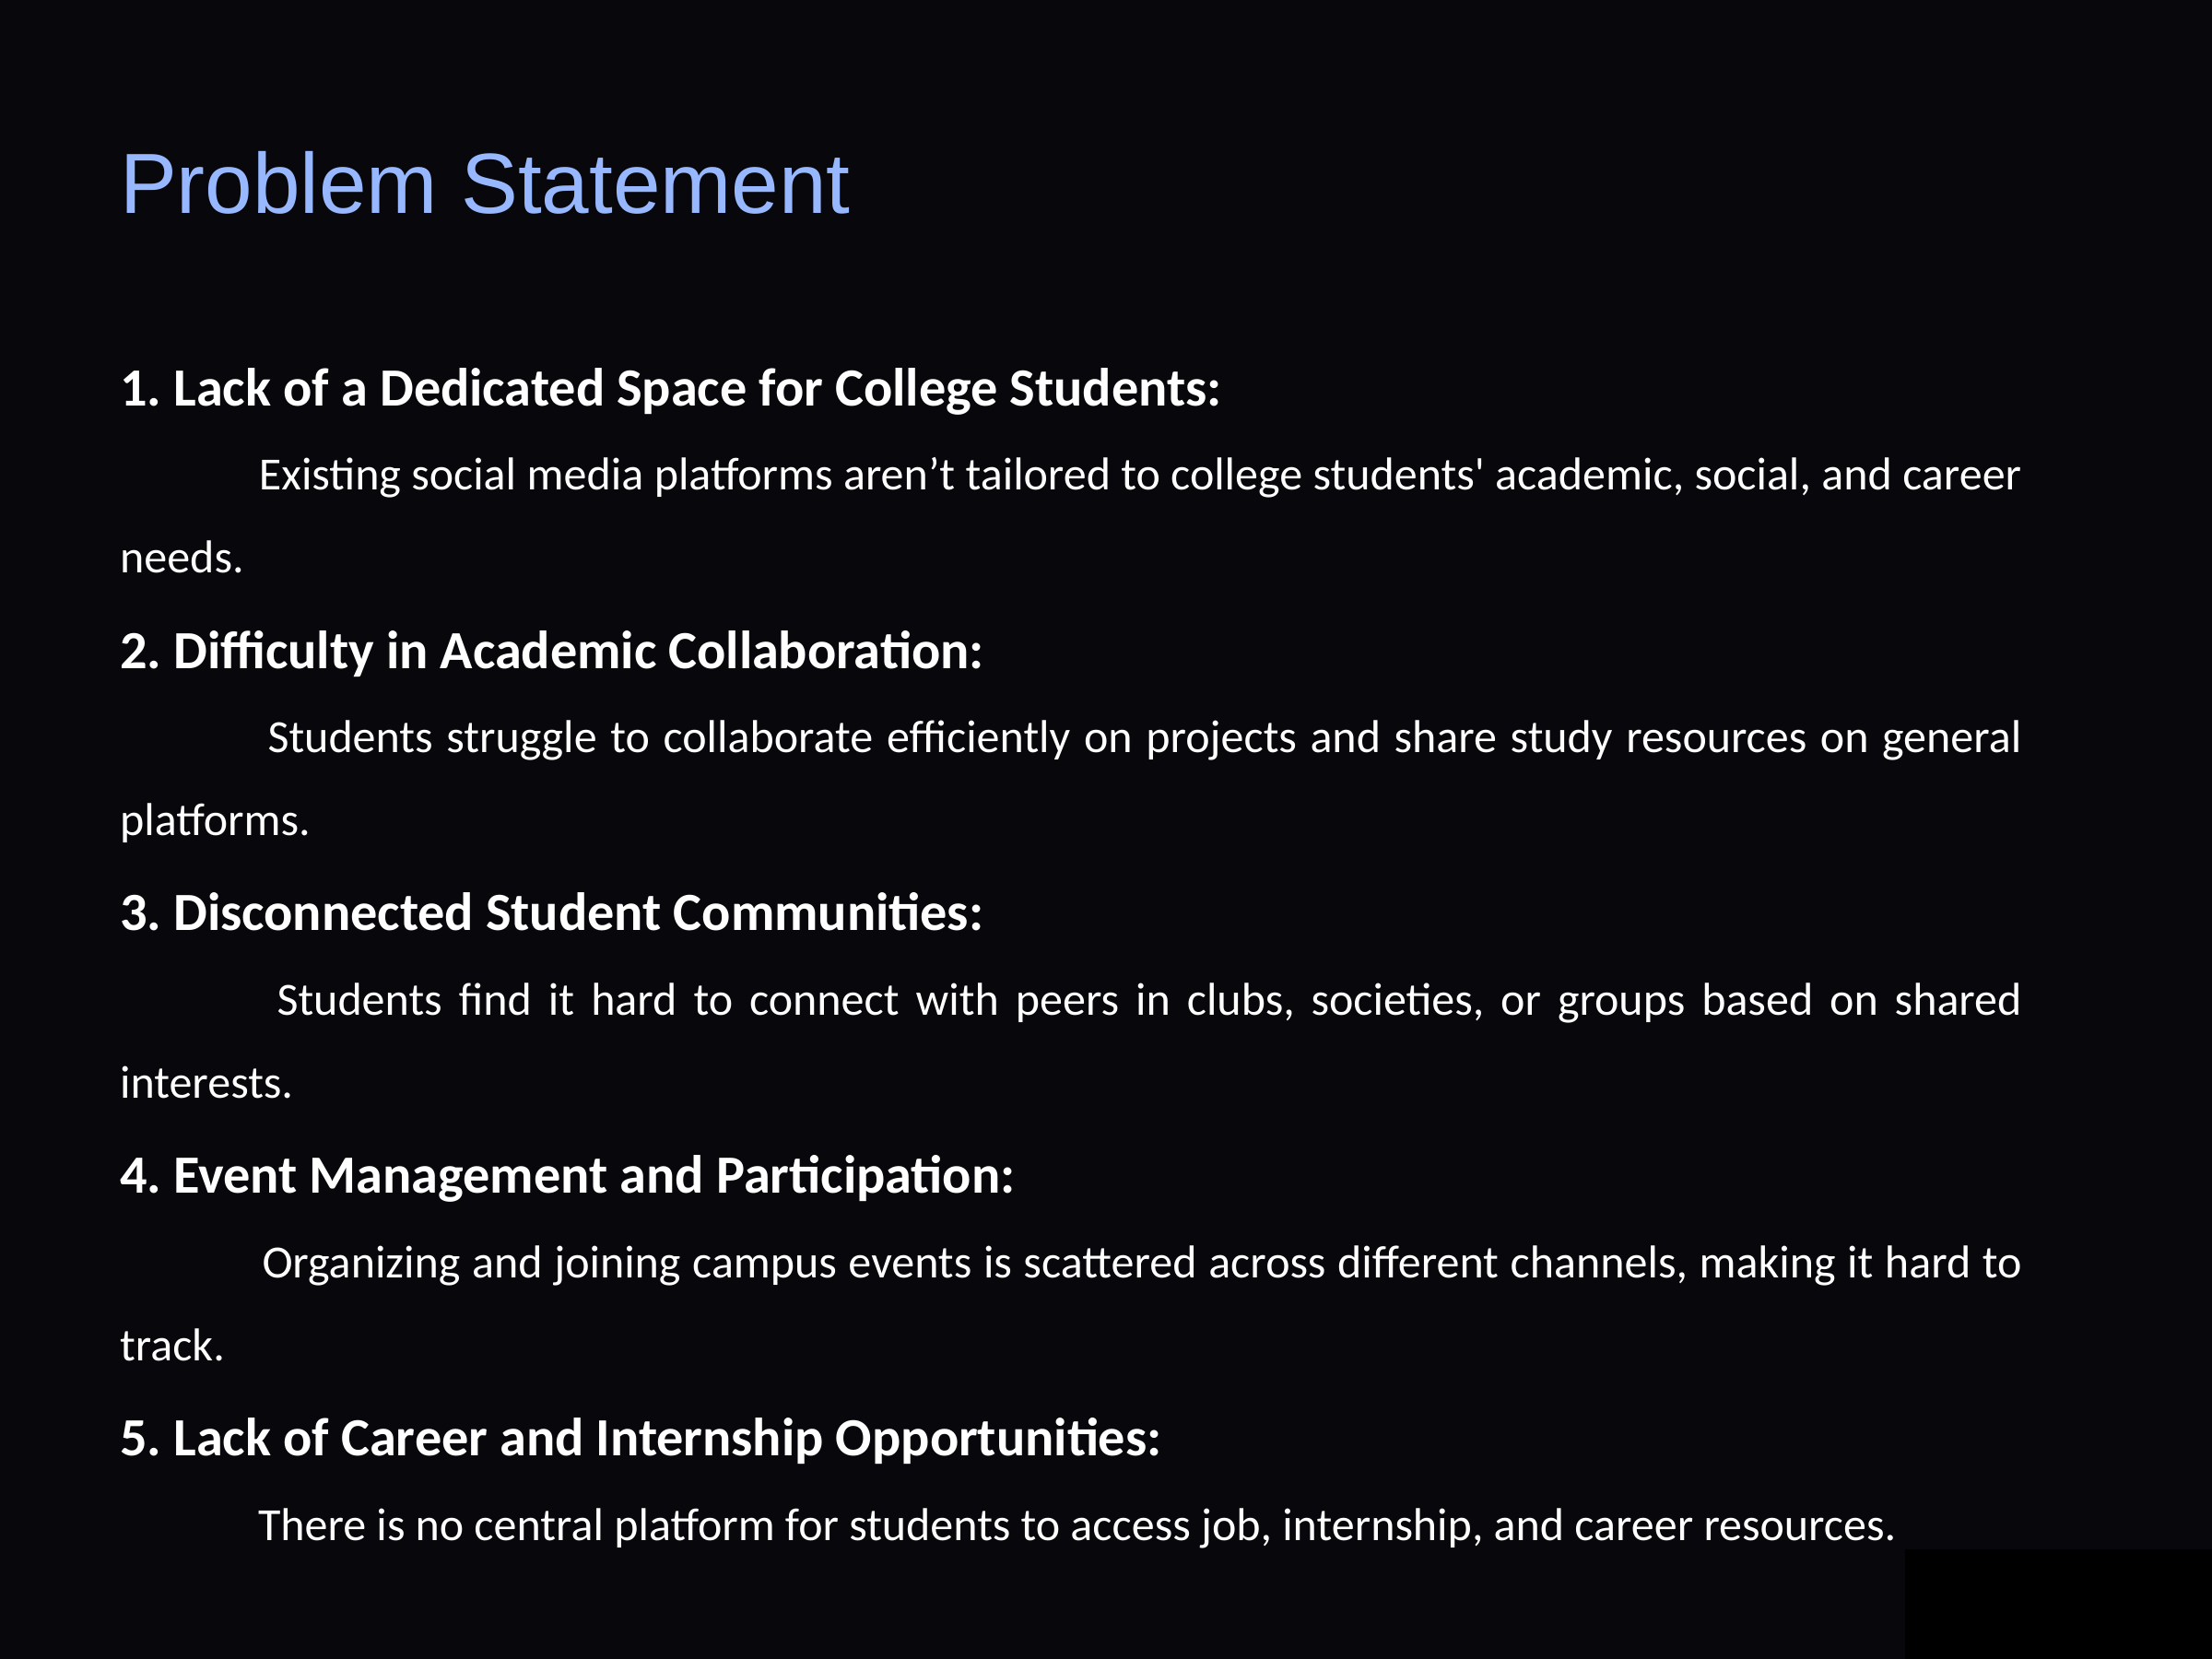

Problem Statement
1. Lack of a Dedicated Space for College Students:
   	Existing social media platforms aren’t tailored to college students' academic, social, and career needs.
2. Difficulty in Academic Collaboration:
   	Students struggle to collaborate efficiently on projects and share study resources on general platforms.
3. Disconnected Student Communities:
   	Students find it hard to connect with peers in clubs, societies, or groups based on shared interests.
4. Event Management and Participation:
   	Organizing and joining campus events is scattered across different channels, making it hard to track.
5. Lack of Career and Internship Opportunities:
   	There is no central platform for students to access job, internship, and career resources.